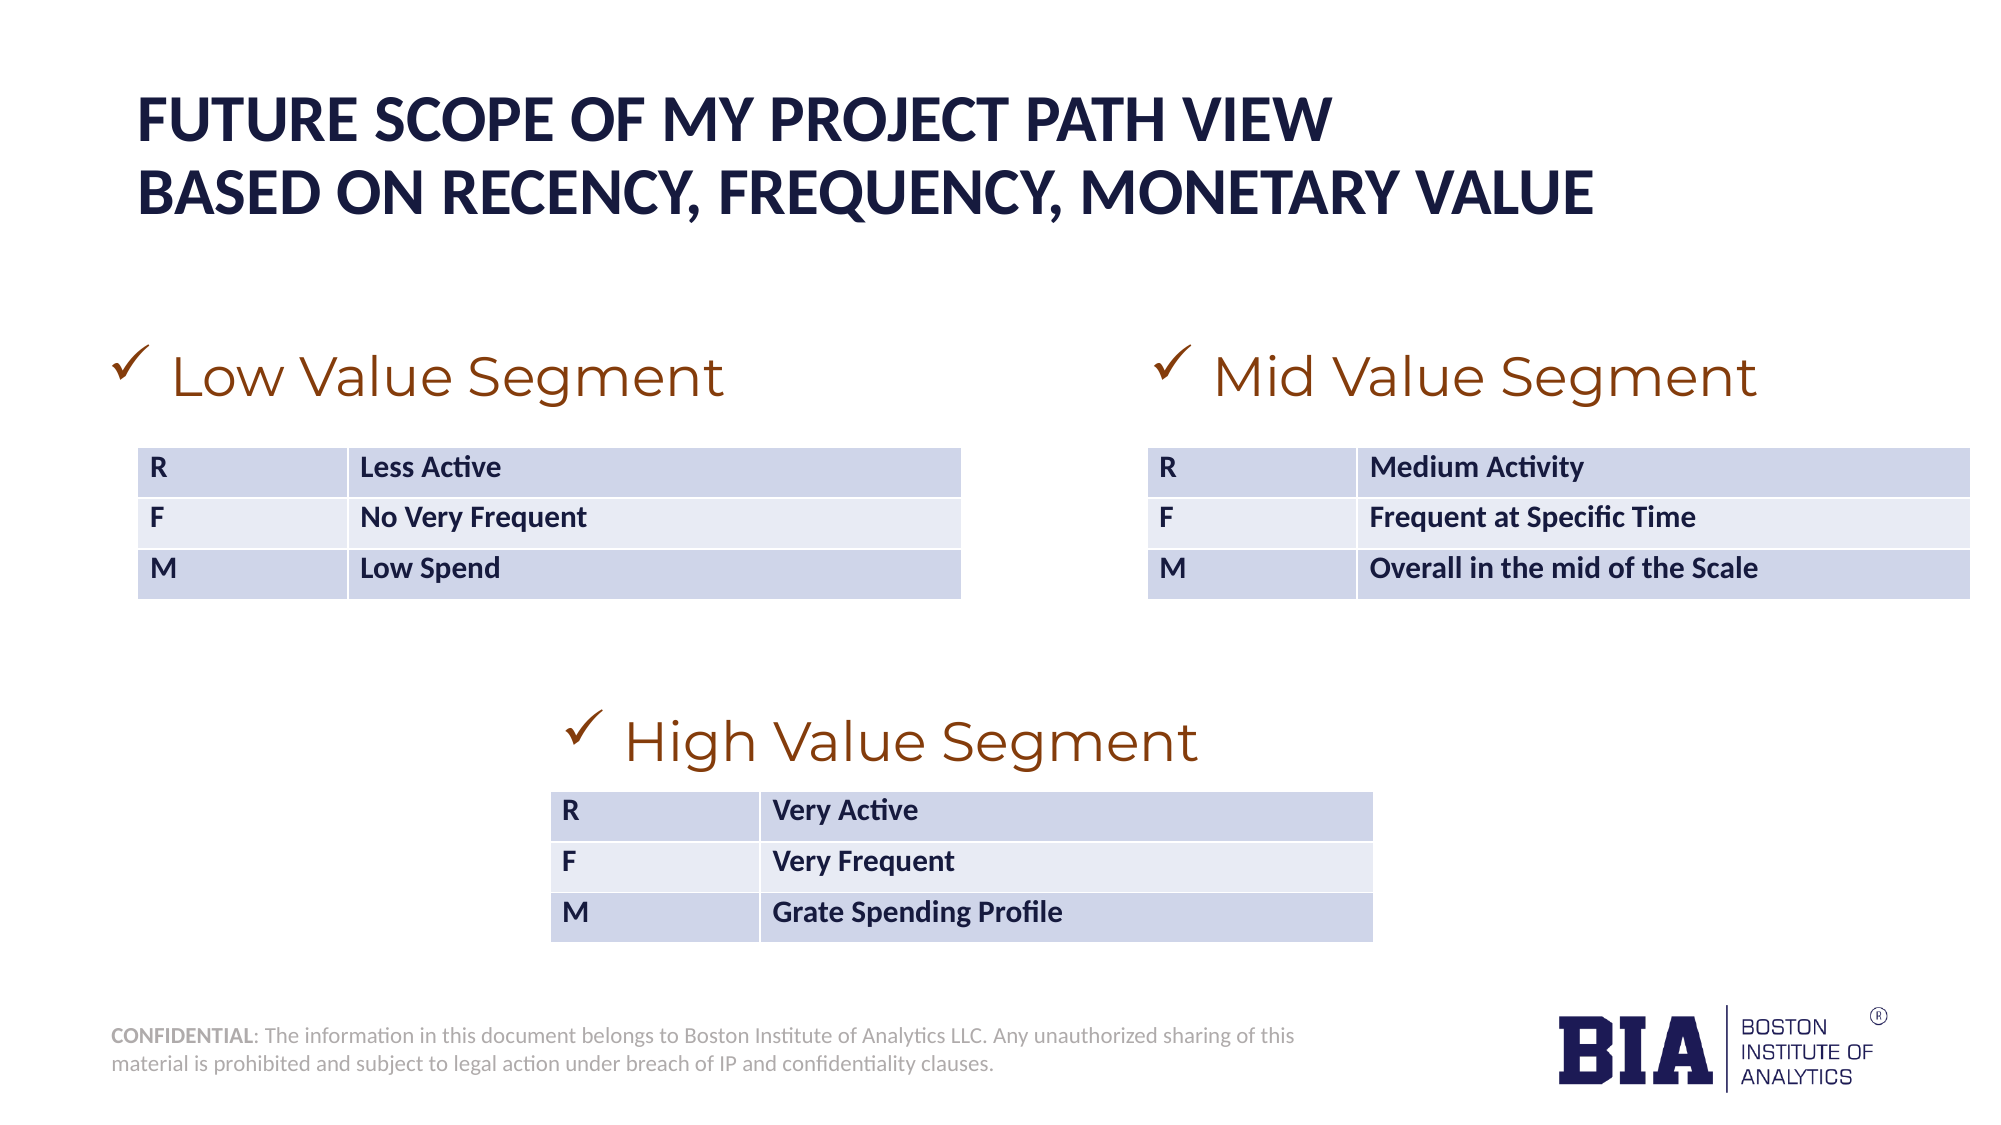

# FUTURE SCOPE OF MY PROJECT PATH VIEW BASED ON RECENCY, FREQUENCY, MONETARY VALUE
Low Value Segment
Mid Value Segment
| R | Less Active |
| --- | --- |
| F | No Very Frequent |
| M | Low Spend |
| R | Medium Activity |
| --- | --- |
| F | Frequent at Specific Time |
| M | Overall in the mid of the Scale |
High Value Segment
| R | Very Active |
| --- | --- |
| F | Very Frequent |
| M | Grate Spending Profile |